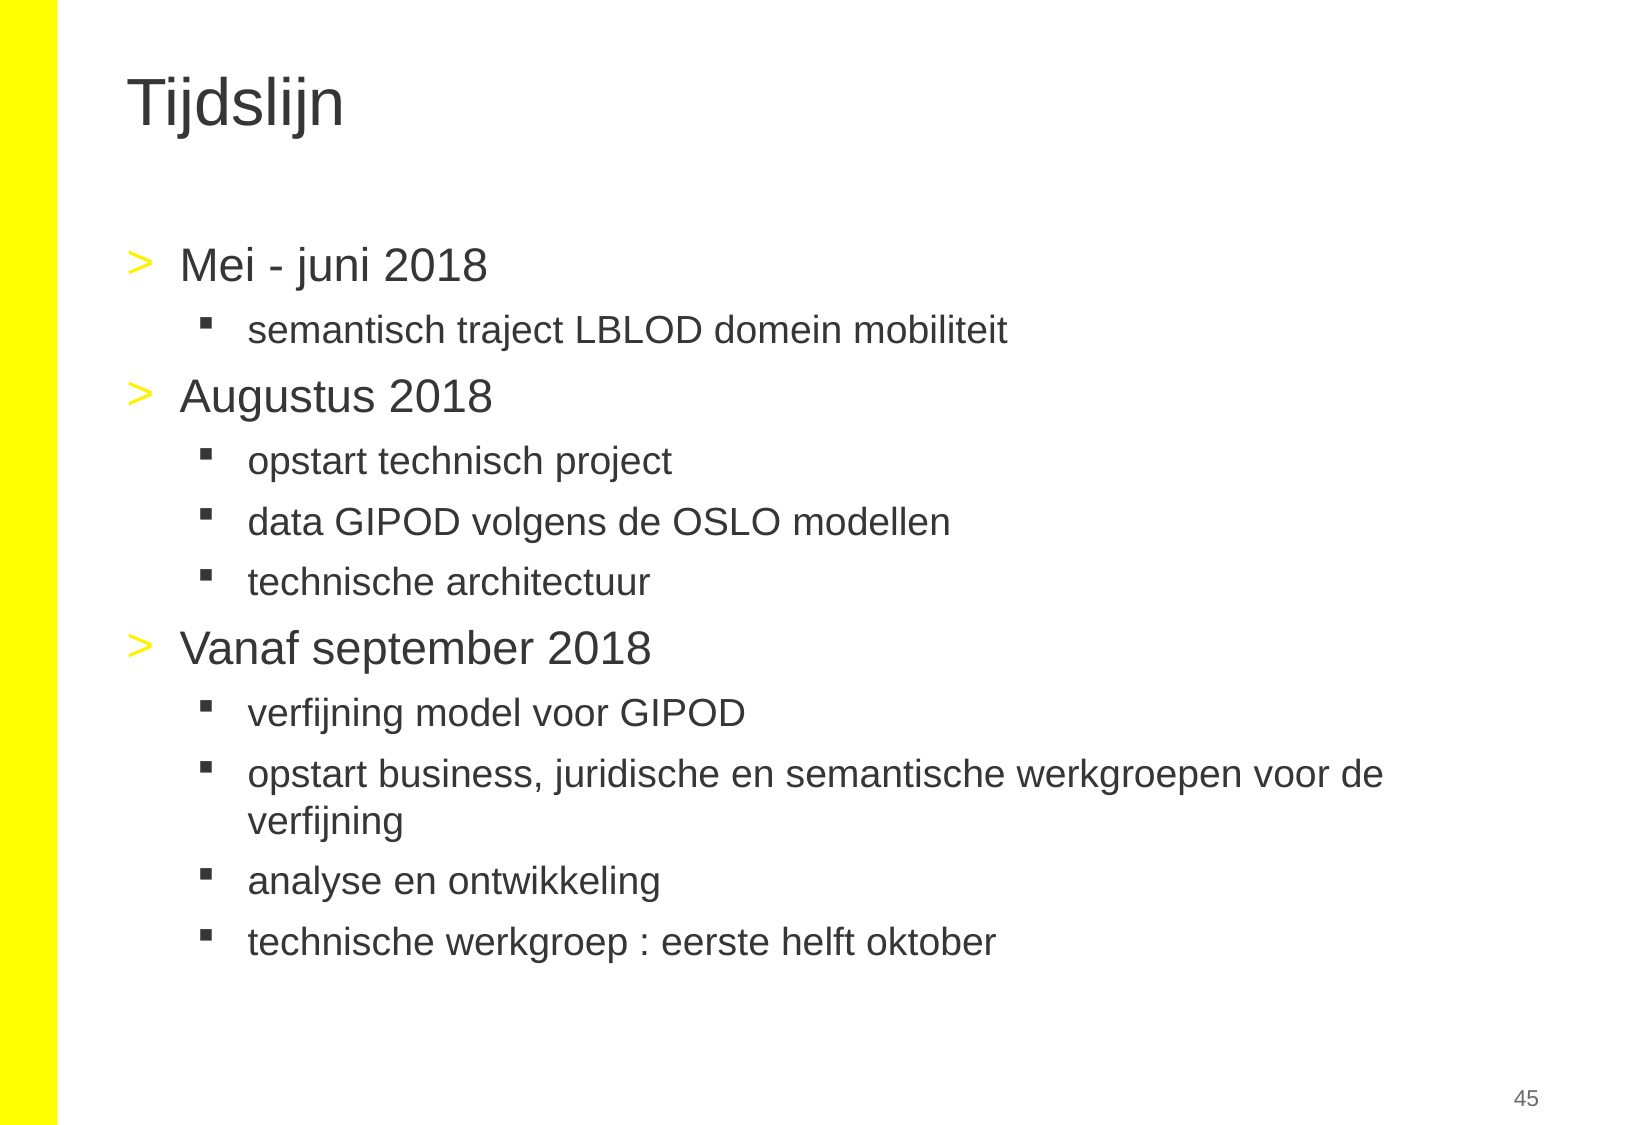

# Tijdslijn

Mei - juni 2018
semantisch traject LBLOD domein mobiliteit
Augustus 2018
opstart technisch project
data GIPOD volgens de OSLO modellen
technische architectuur
Vanaf september 2018
verfijning model voor GIPOD
opstart business, juridische en semantische werkgroepen voor de verfijning
analyse en ontwikkeling
technische werkgroep : eerste helft oktober

45